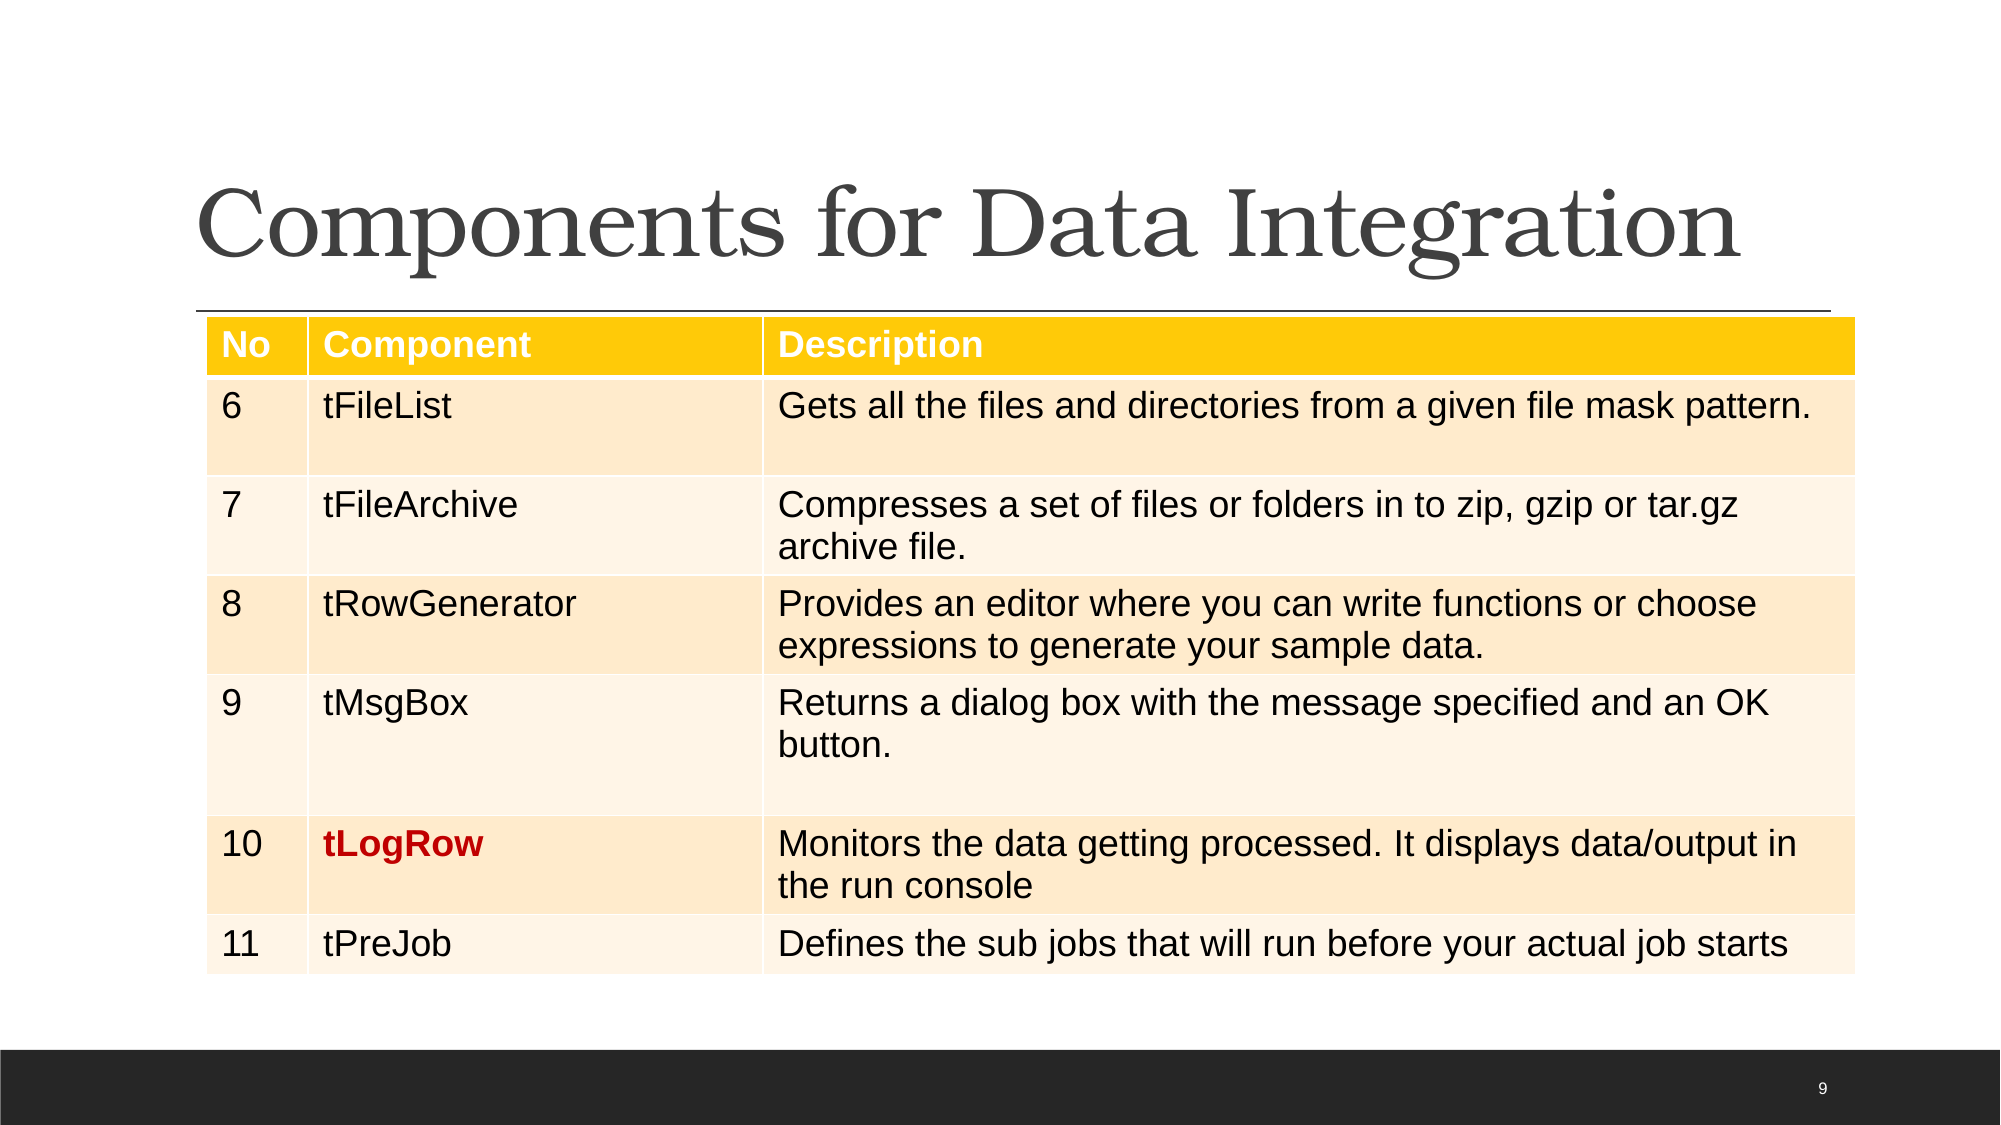

# Components for Data Integration
| No | Component | Description |
| --- | --- | --- |
| 6 | tFileList | Gets all the files and directories from a given file mask pattern. |
| 7 | tFileArchive | Compresses a set of files or folders in to zip, gzip or tar.gz archive file. |
| 8 | tRowGenerator | Provides an editor where you can write functions or choose expressions to generate your sample data. |
| 9 | tMsgBox | Returns a dialog box with the message specified and an OK button. |
| 10 | tLogRow | Monitors the data getting processed. It displays data/output in the run console |
| 11 | tPreJob | Defines the sub jobs that will run before your actual job starts |
9